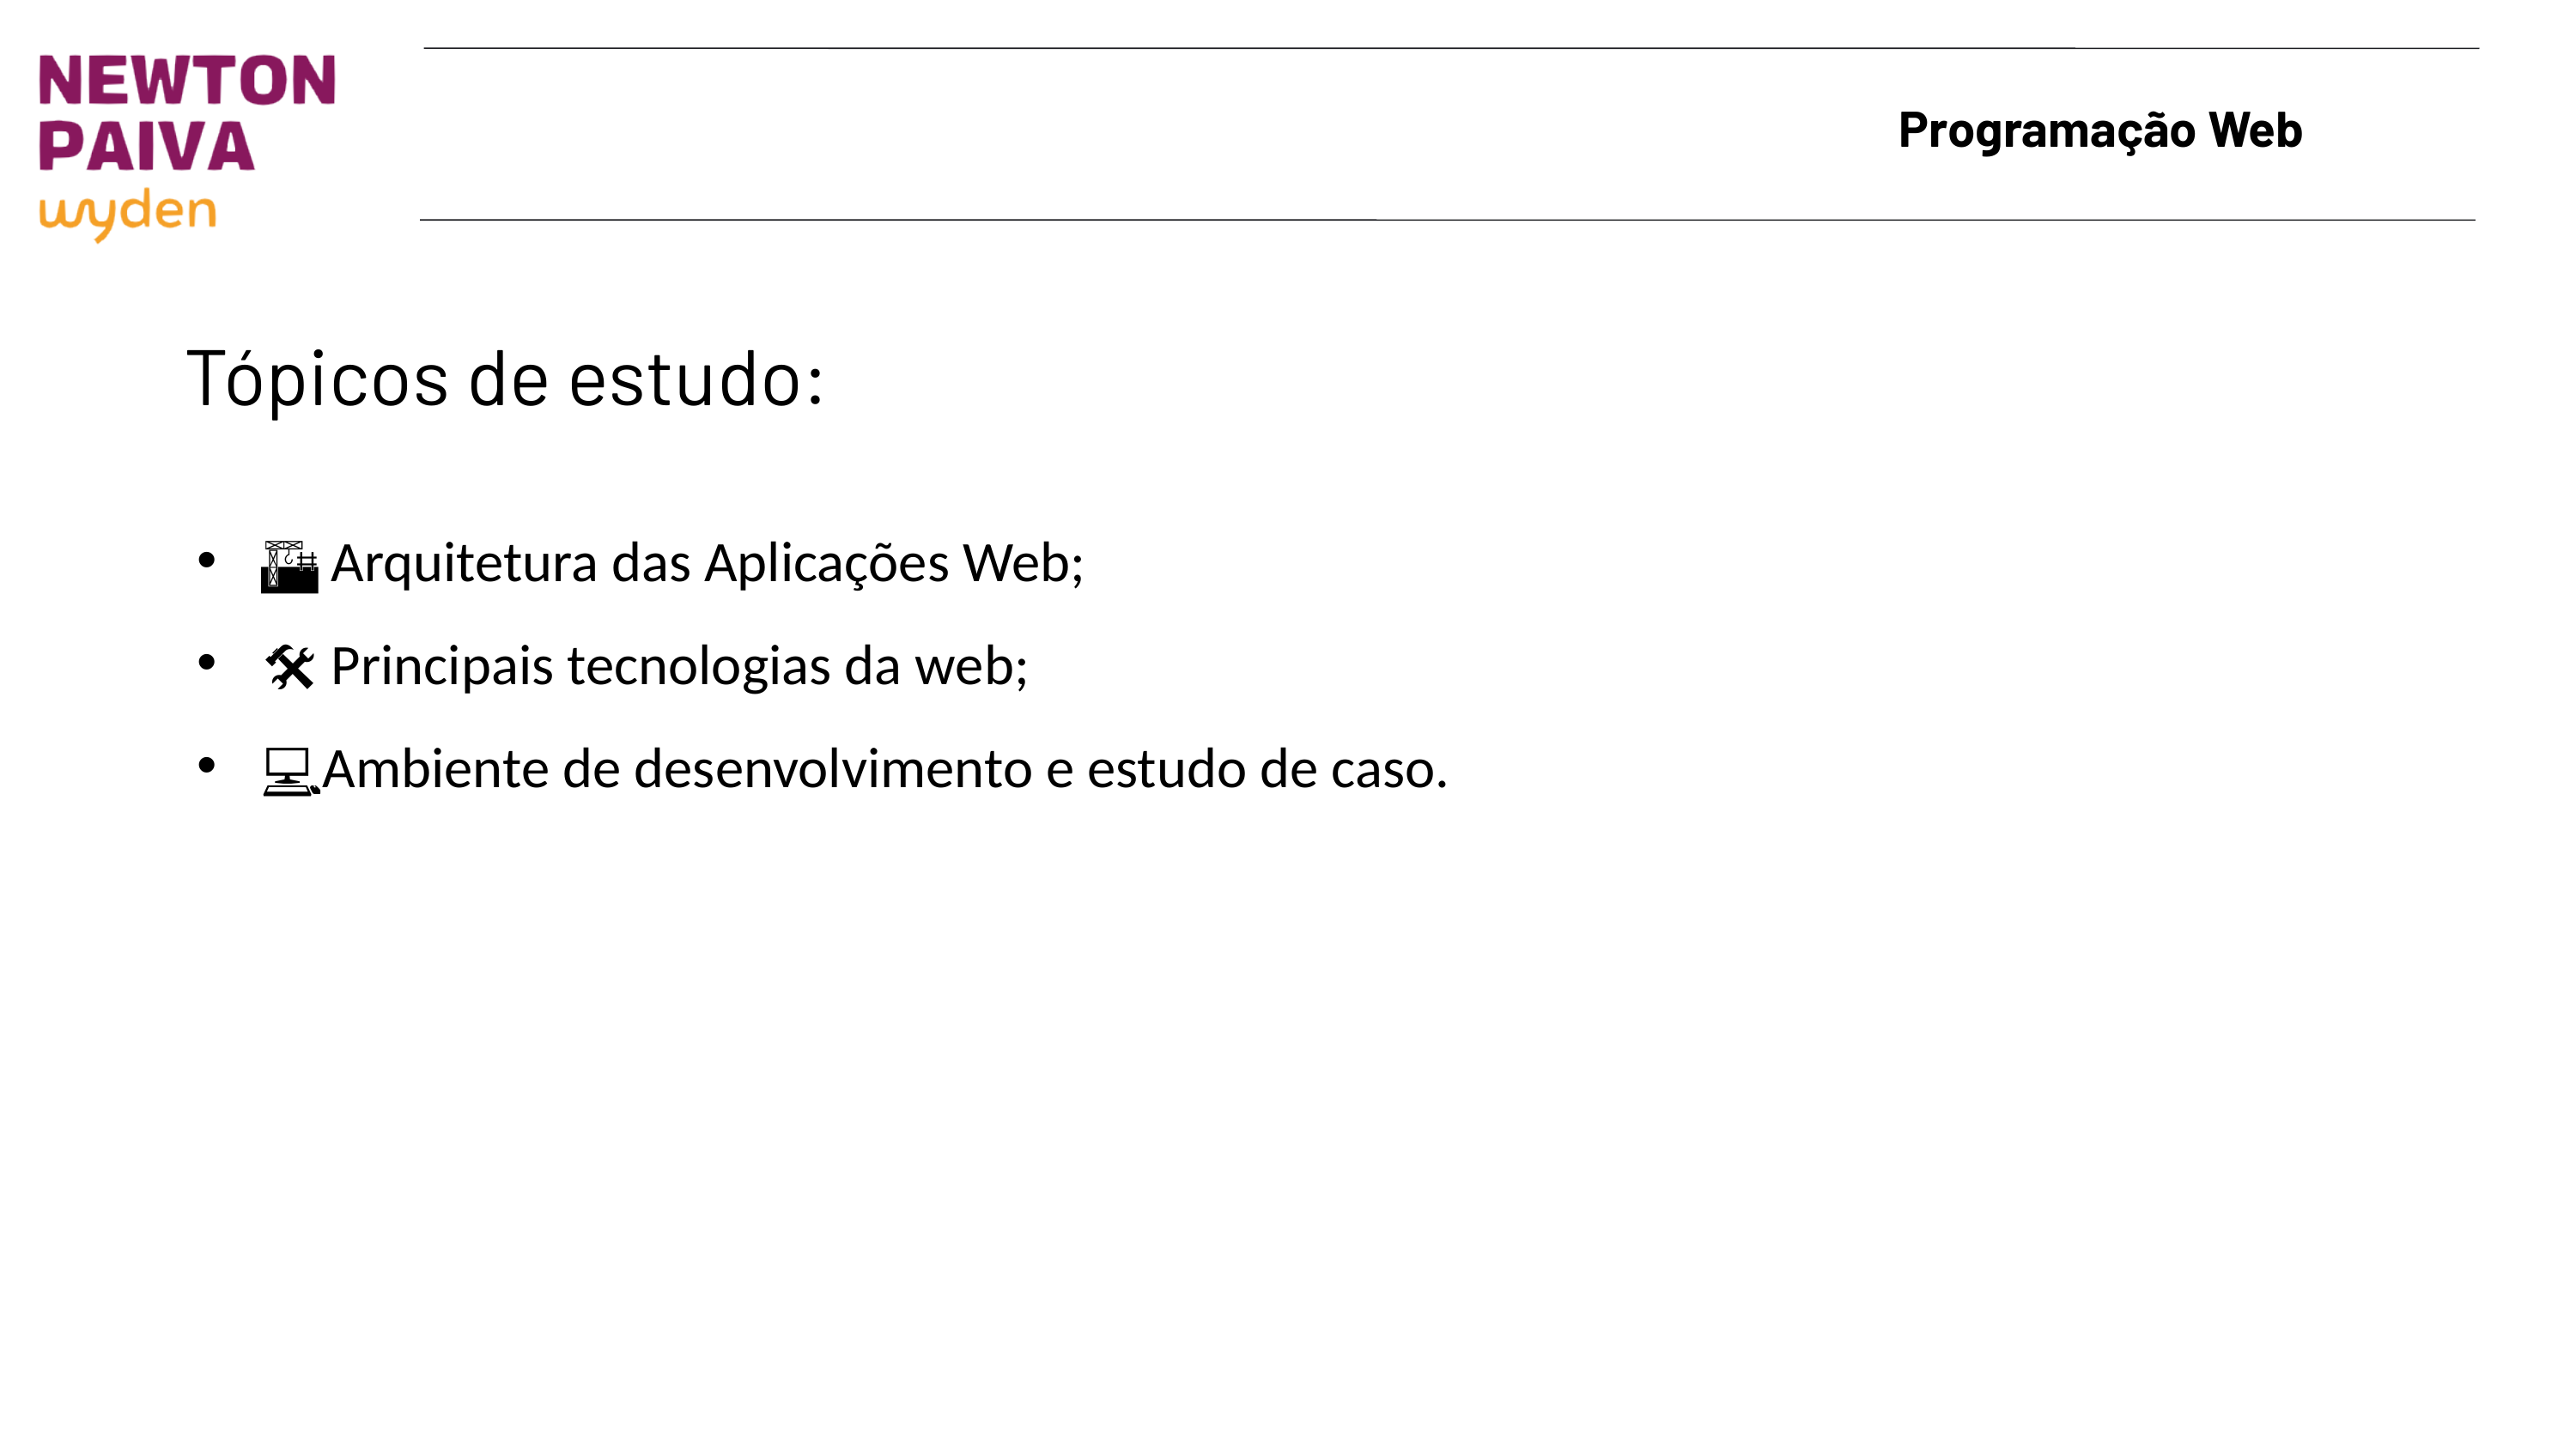

Tópicos de estudo:
🏗️ Arquitetura das Aplicações Web;
🛠️ Principais tecnologias da web;
💻Ambiente de desenvolvimento e estudo de caso.